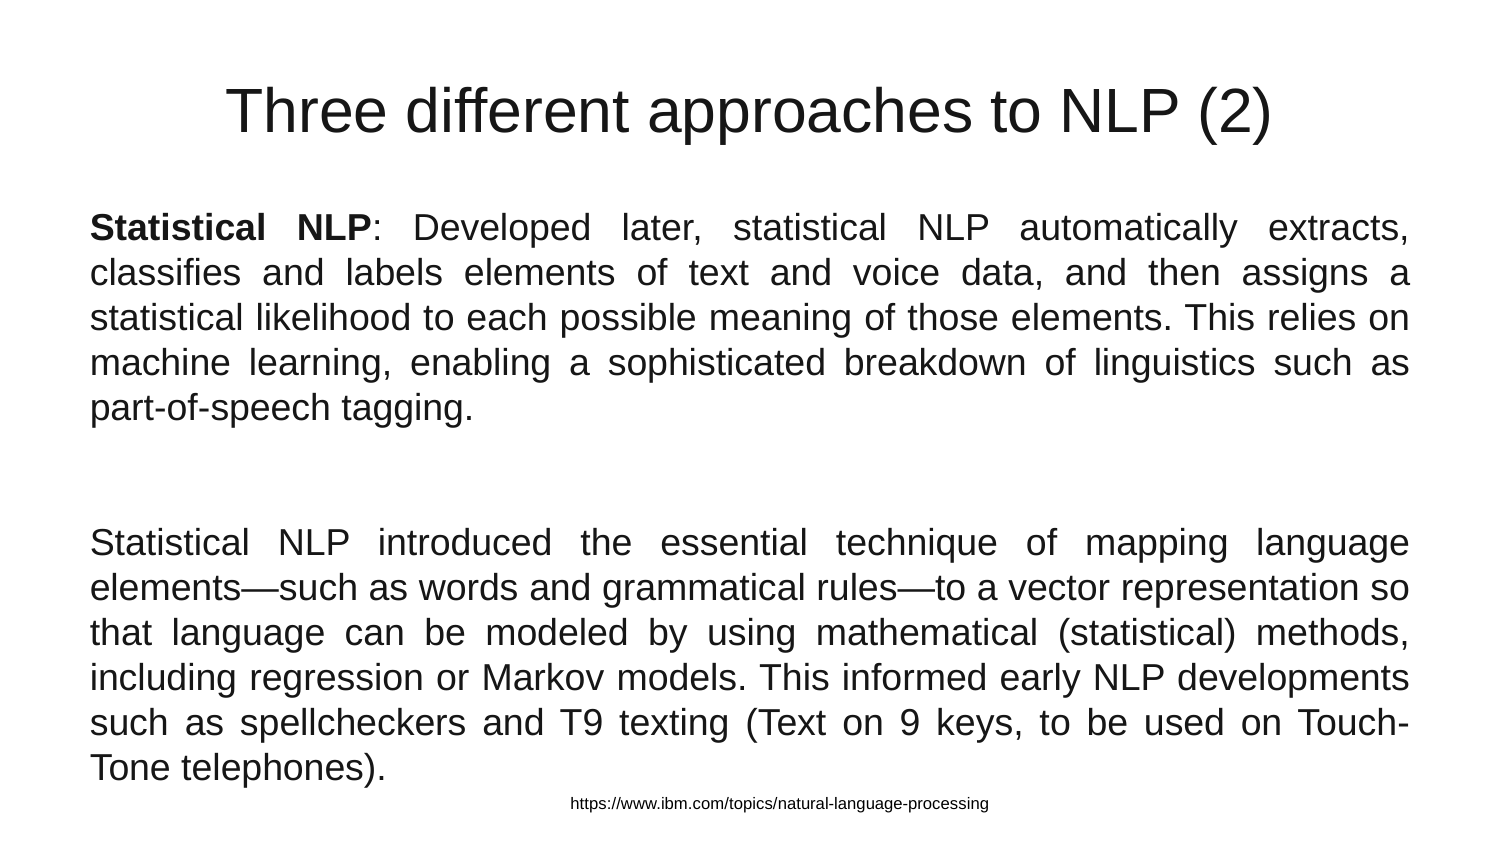

# Three different approaches to NLP (2)
Statistical NLP: Developed later, statistical NLP automatically extracts, classifies and labels elements of text and voice data, and then assigns a statistical likelihood to each possible meaning of those elements. This relies on machine learning, enabling a sophisticated breakdown of linguistics such as part-of-speech tagging.
Statistical NLP introduced the essential technique of mapping language elements—such as words and grammatical rules—to a vector representation so that language can be modeled by using mathematical (statistical) methods, including regression or Markov models. This informed early NLP developments such as spellcheckers and T9 texting (Text on 9 keys, to be used on Touch-Tone telephones).
https://www.ibm.com/topics/natural-language-processing